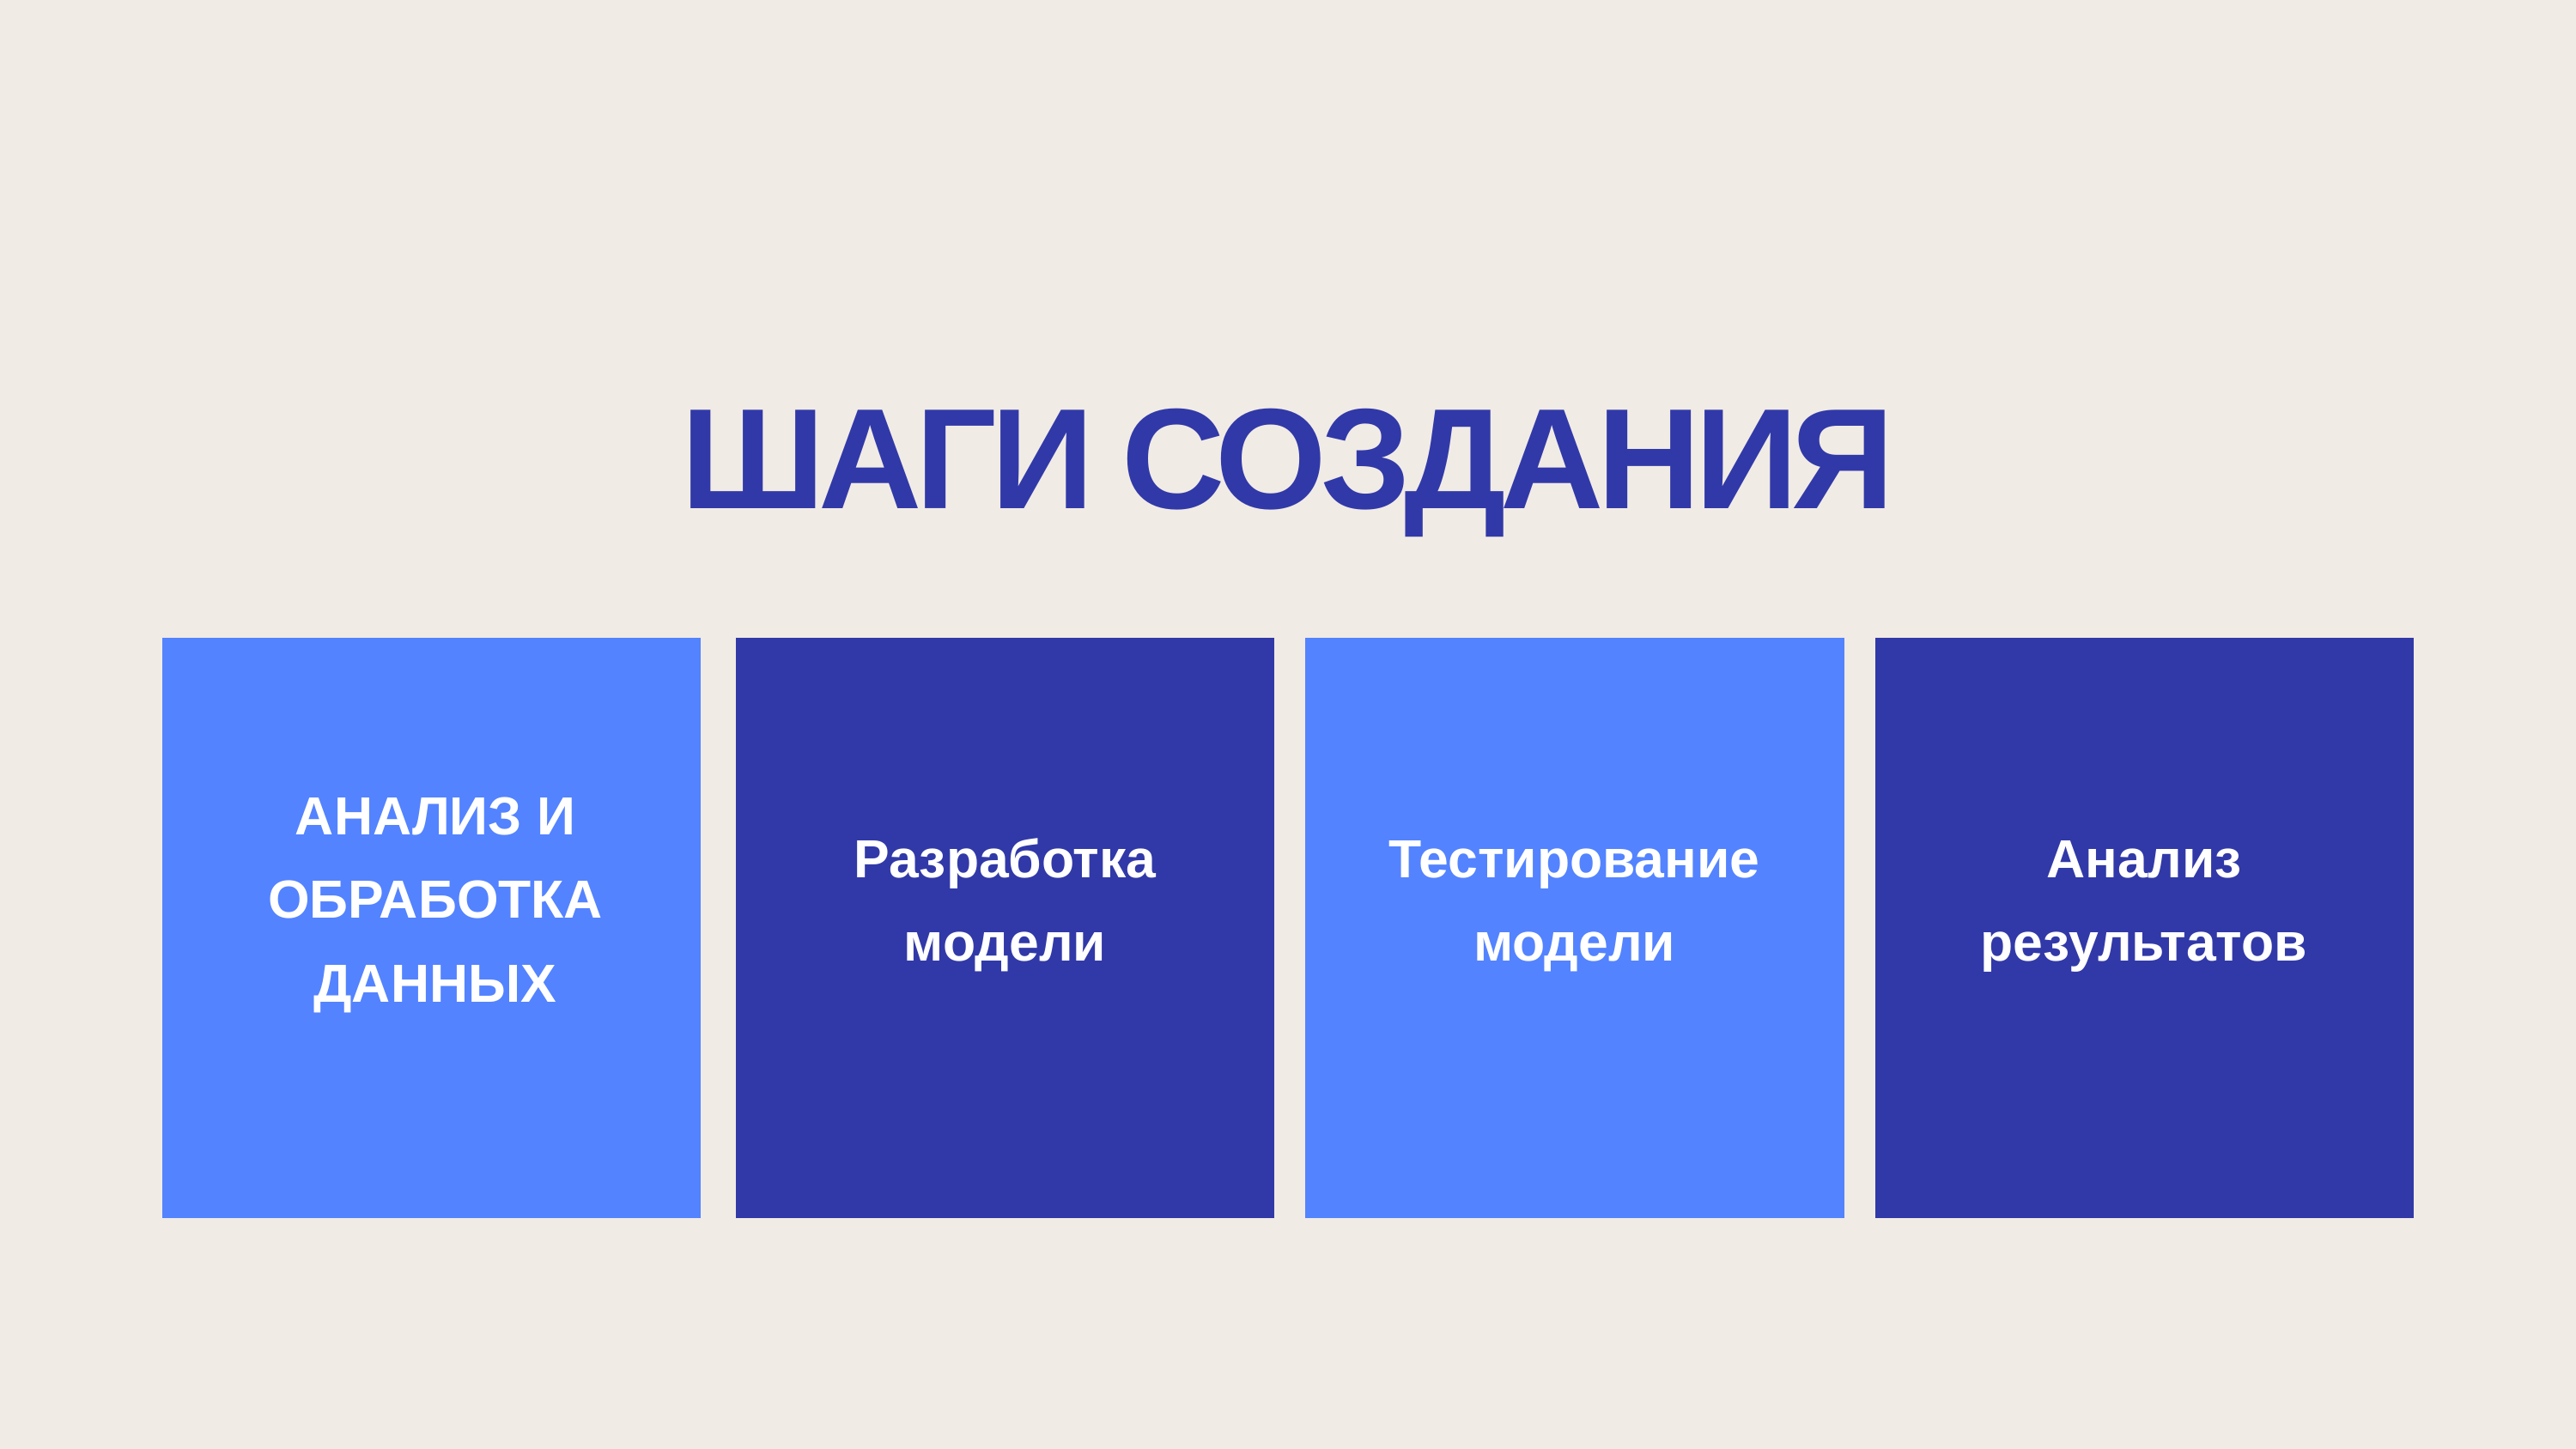

ШАГИ СОЗДАНИЯ

АНАЛИЗ И ОБРАБОТКА ДАННЫХ
Разработка модели
Тестирование модели
Анализ результатов